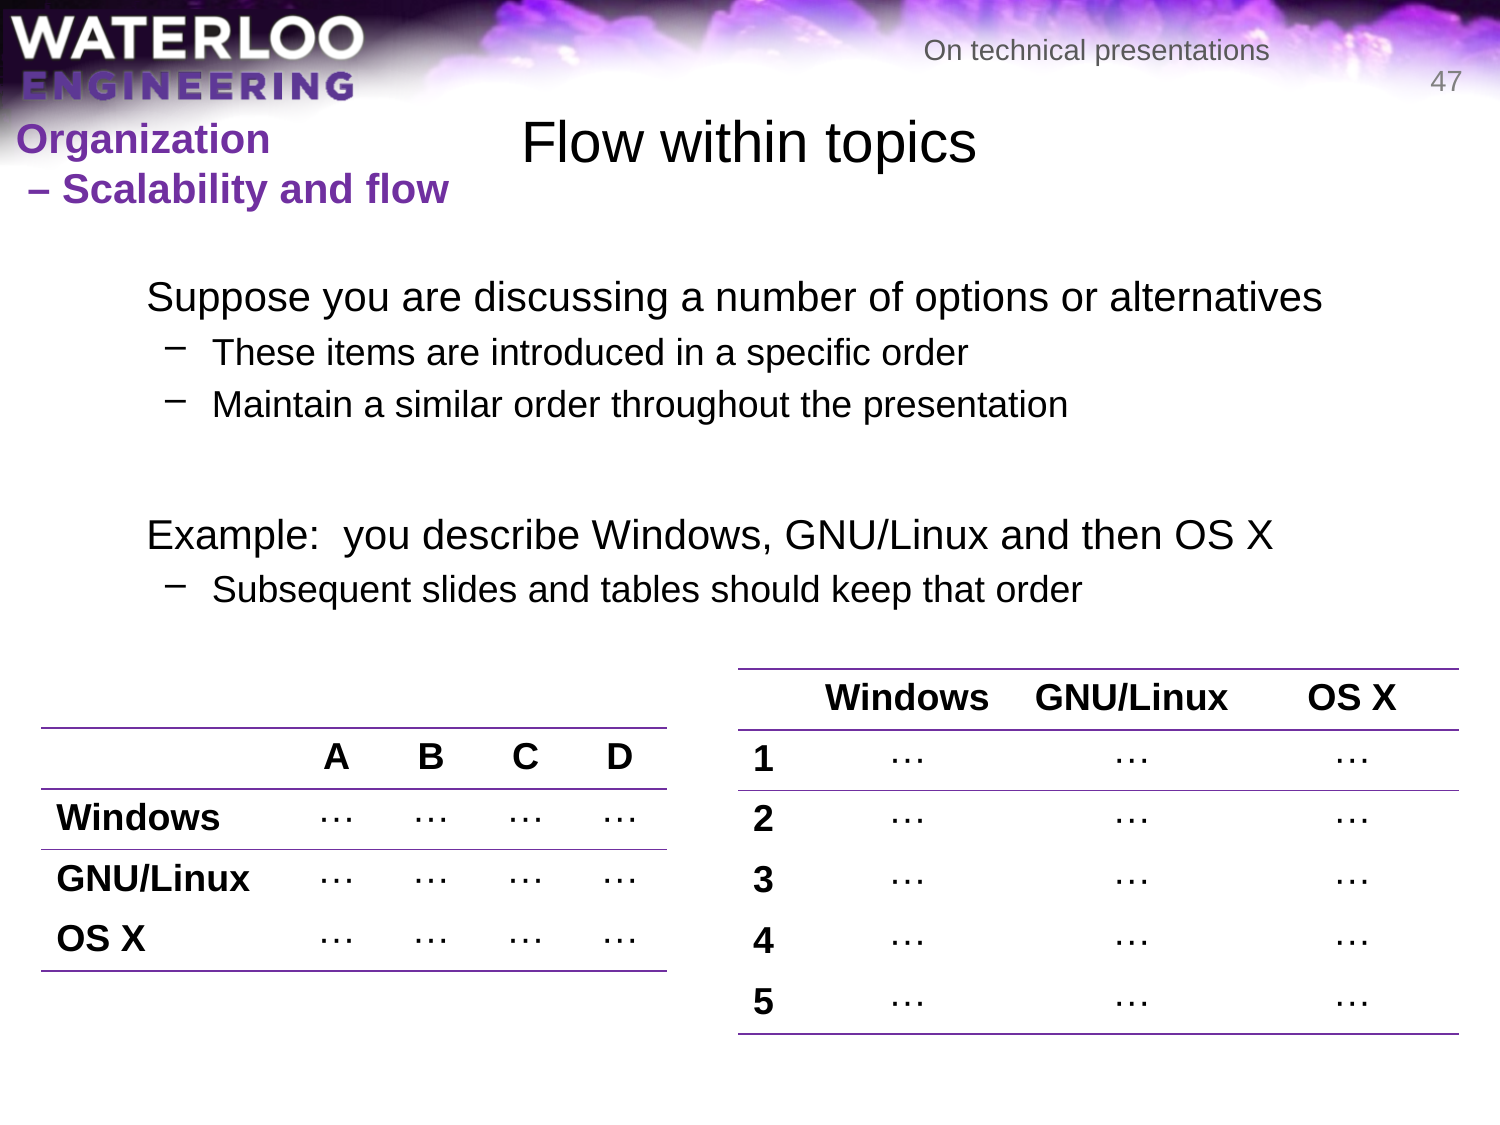

# Flow within topics
47
Organization
 – Scalability and flow
	Suppose you are discussing a number of options or alternatives
These items are introduced in a specific order
Maintain a similar order throughout the presentation

	Example:  you describe Windows, GNU/Linux and then OS X
Subsequent slides and tables should keep that order
|  | Windows | GNU/Linux | OS X |
| --- | --- | --- | --- |
| 1 | ··· | ··· | ··· |
| 2 | ··· | ··· | ··· |
| 3 | ··· | ··· | ··· |
| 4 | ··· | ··· | ··· |
| 5 | ··· | ··· | ··· |
|  | A | B | C | D |
| --- | --- | --- | --- | --- |
| Windows | ··· | ··· | ··· | ··· |
| GNU/Linux | ··· | ··· | ··· | ··· |
| OS X | ··· | ··· | ··· | ··· |